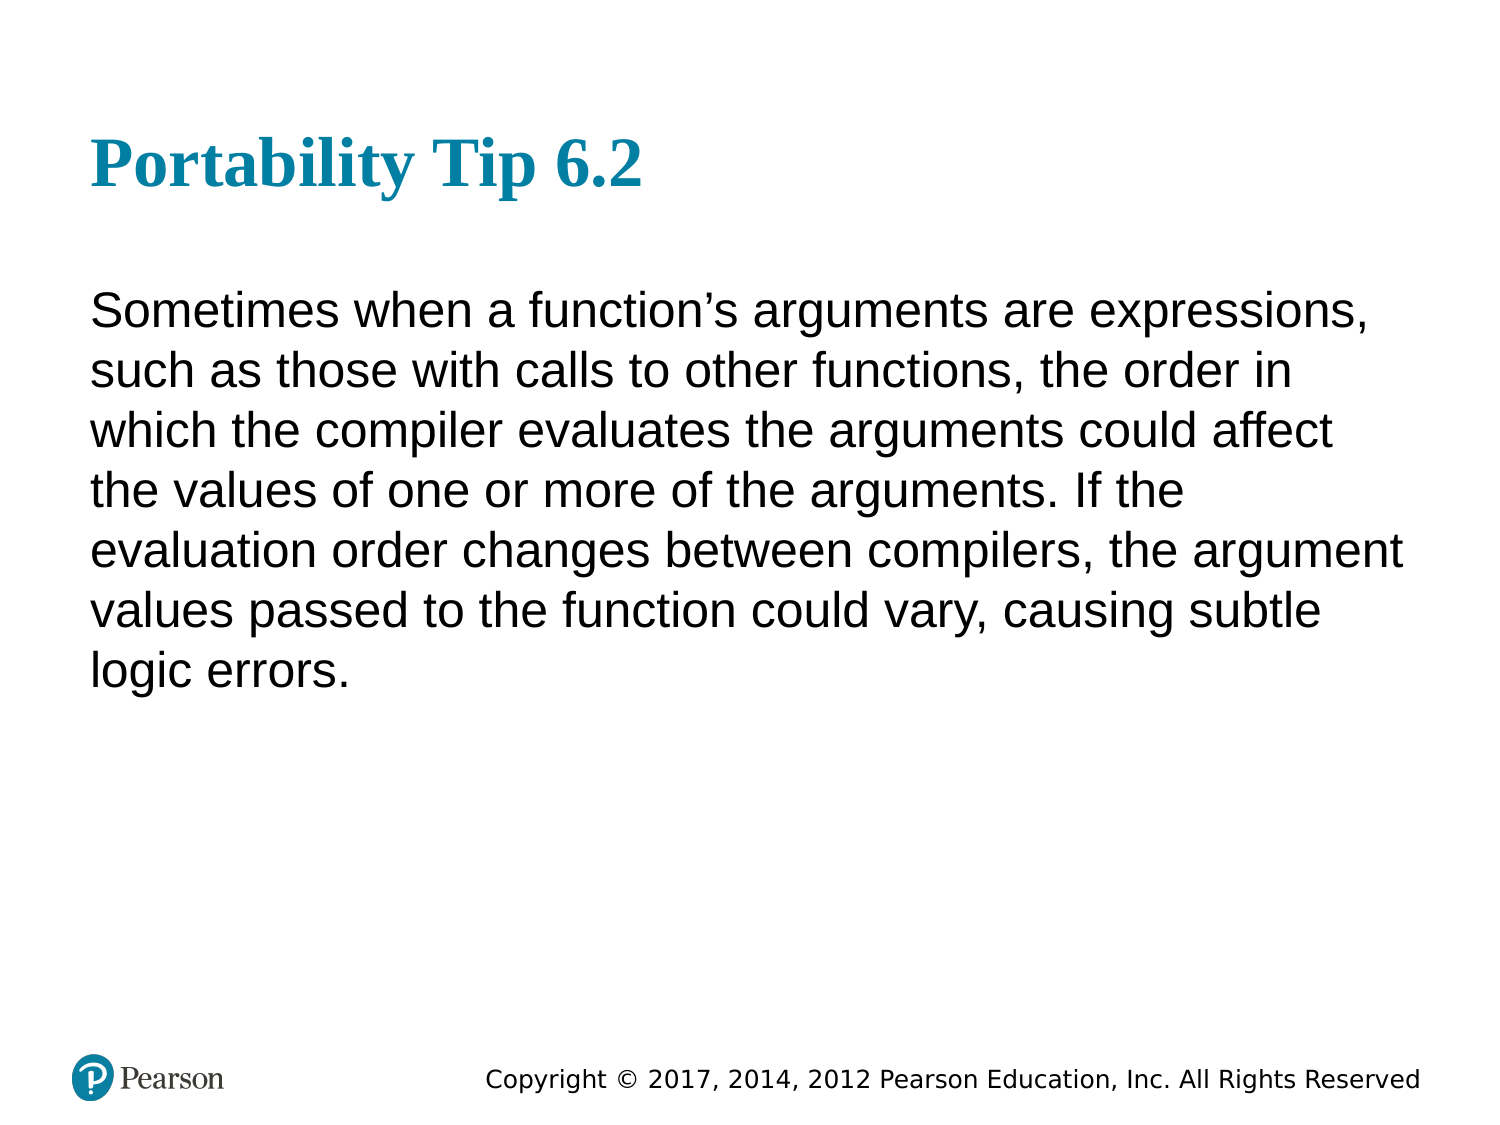

# Portability Tip 6.2
Sometimes when a function’s arguments are expressions, such as those with calls to other functions, the order in which the compiler evaluates the arguments could affect the values of one or more of the arguments. If the evaluation order changes between compilers, the argument values passed to the function could vary, causing subtle logic errors.